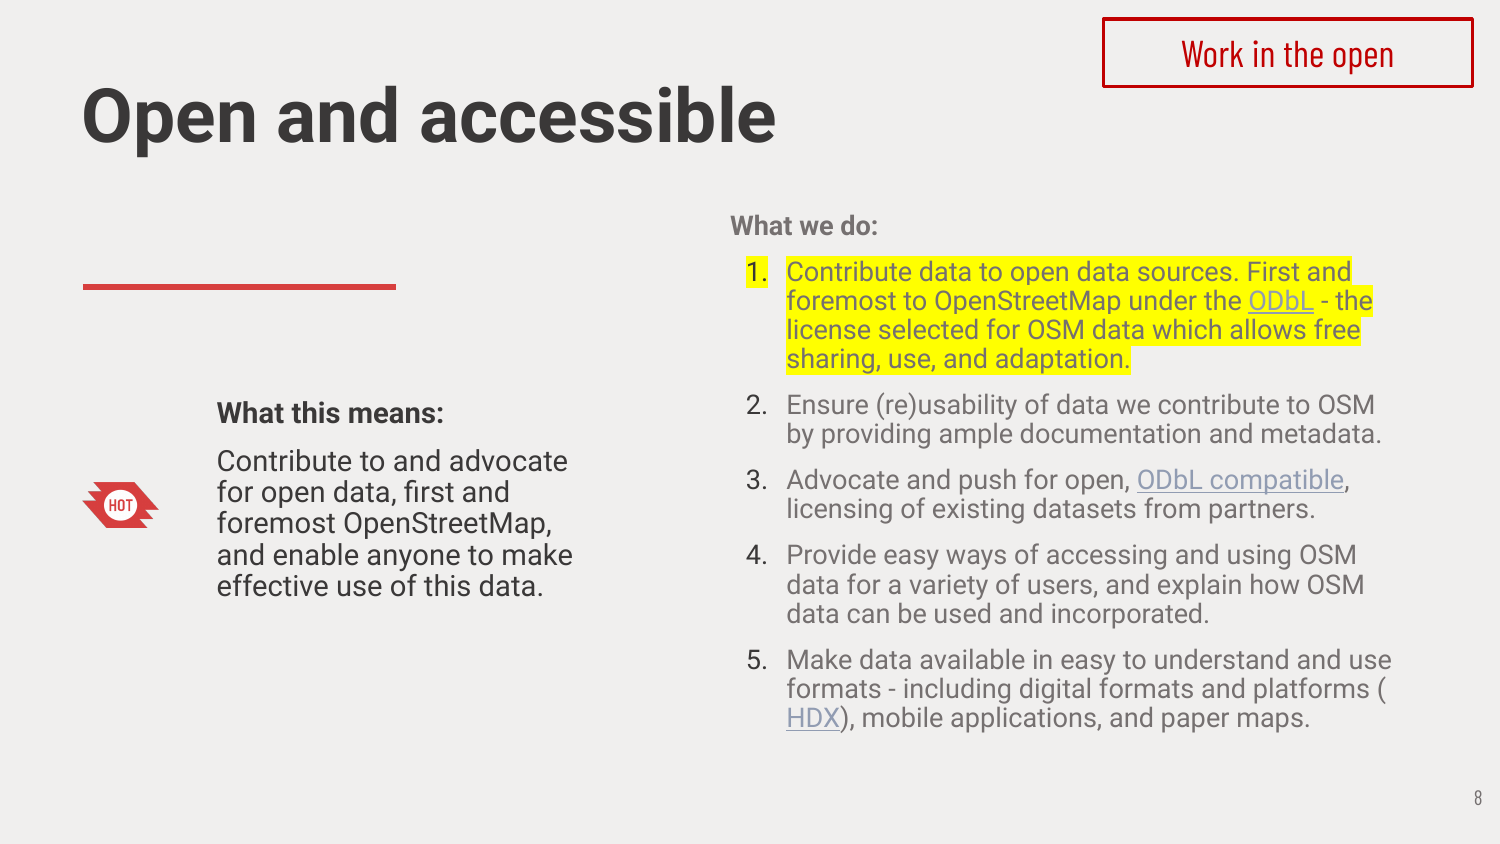

Work in the open
Open and accessible
What we do:
Contribute data to open data sources. First and foremost to OpenStreetMap under the ODbL - the license selected for OSM data which allows free sharing, use, and adaptation.
Ensure (re)usability of data we contribute to OSM by providing ample documentation and metadata.
Advocate and push for open, ODbL compatible, licensing of existing datasets from partners.
Provide easy ways of accessing and using OSM data for a variety of users, and explain how OSM data can be used and incorporated.
Make data available in easy to understand and use formats - including digital formats and platforms (HDX), mobile applications, and paper maps.

What this means:
Contribute to and advocate for open data, first and foremost OpenStreetMap, and enable anyone to make effective use of this data.
8